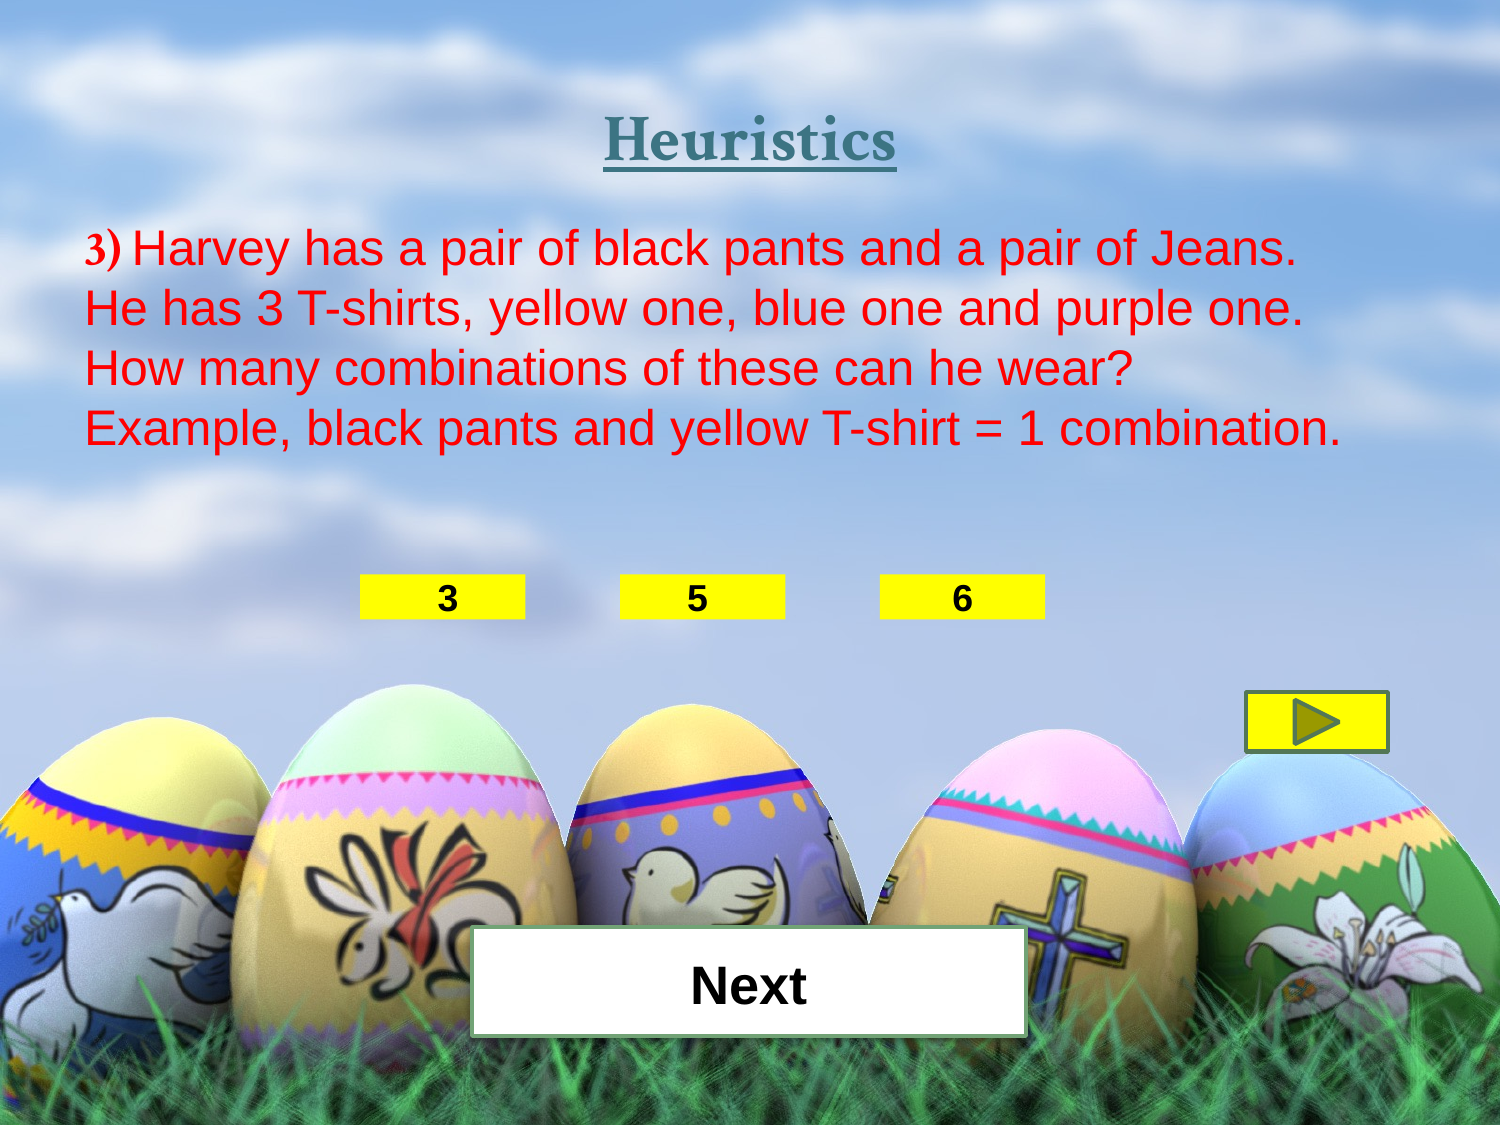

# Heuristics
3) Harvey has a pair of black pants and a pair of Jeans.
He has 3 T-shirts, yellow one, blue one and purple one.
How many combinations of these can he wear?
Example, black pants and yellow T-shirt = 1 combination.

 3
5
6

Next